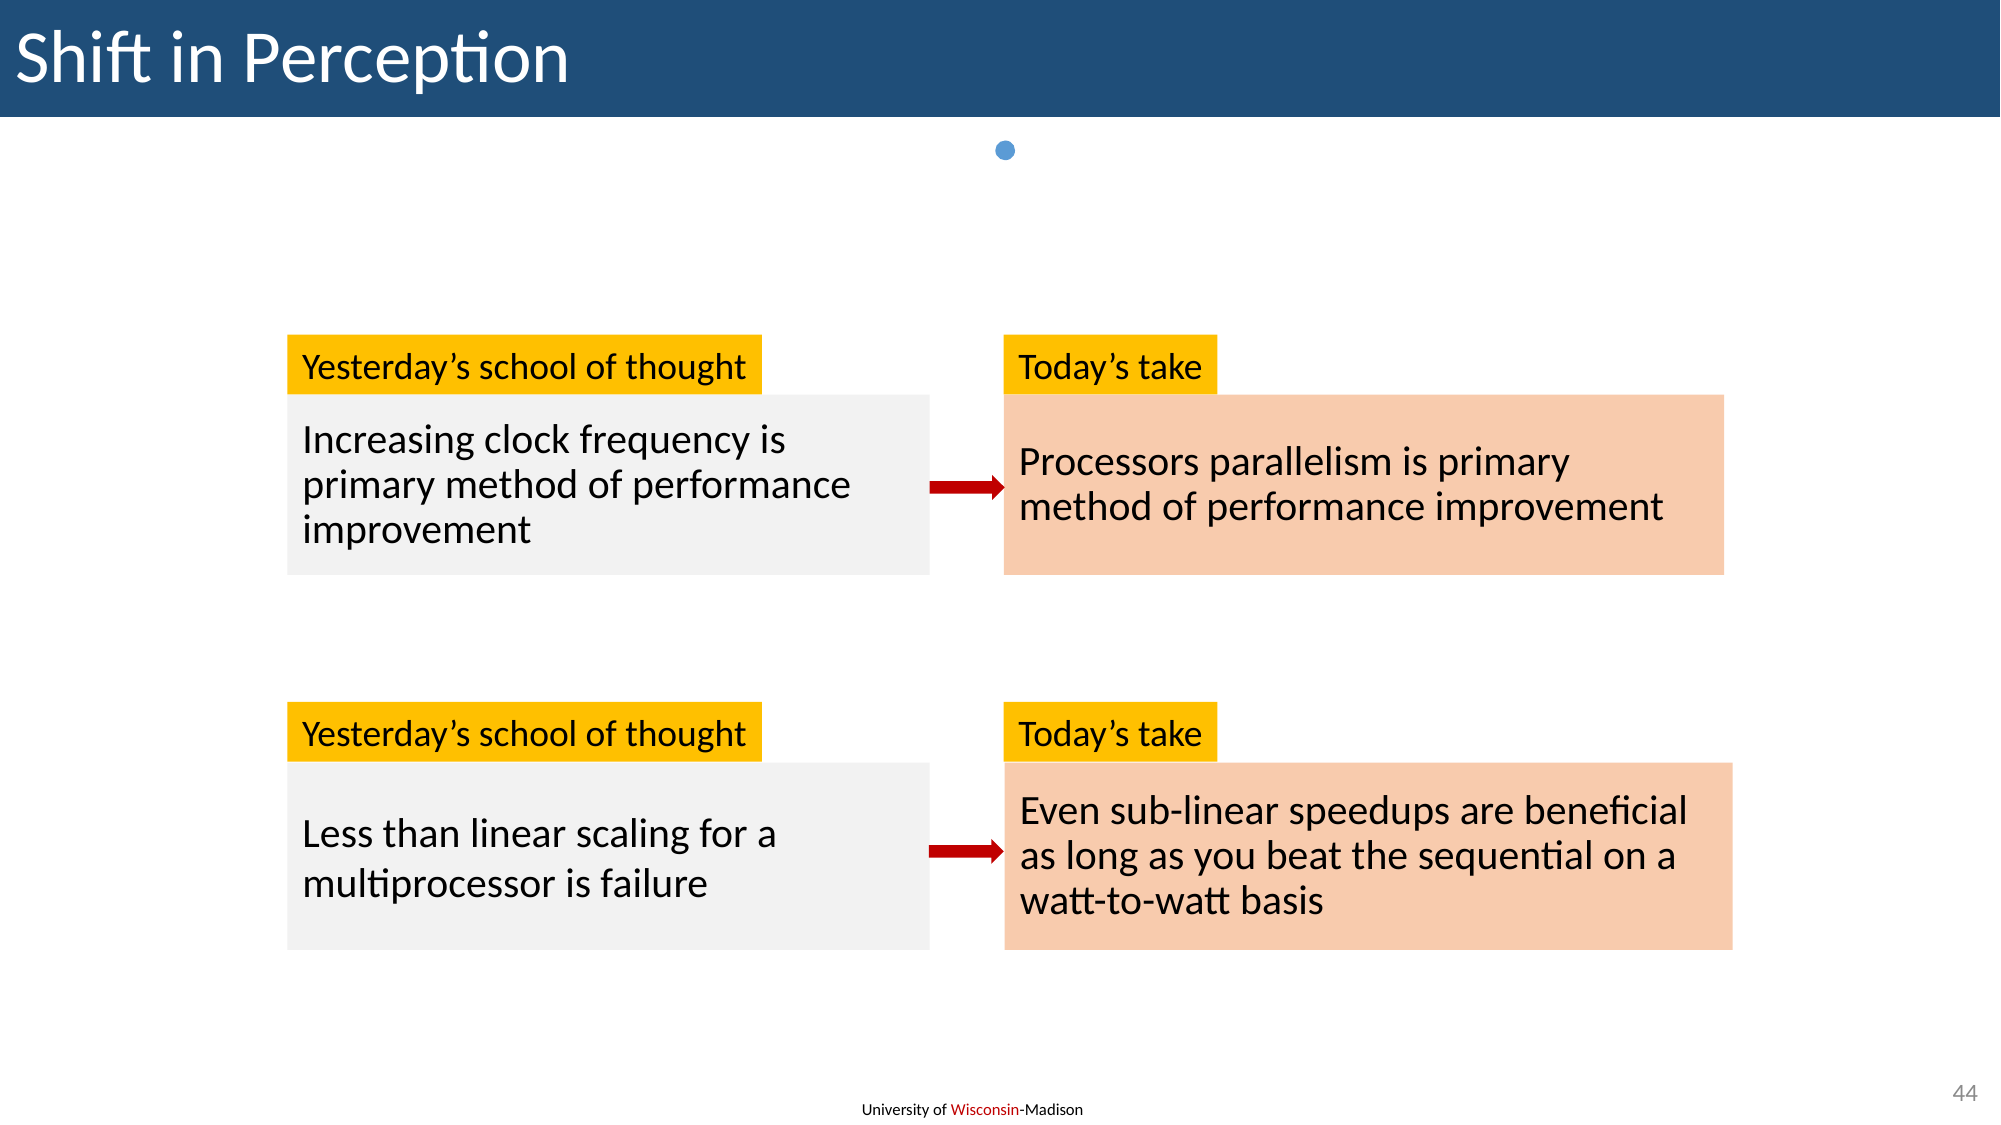

# Shift in Perception

Yesterday’s school of thought
Today’s take
Increasing clock frequency is primary method of performance improvement
Processors parallelism is primary method of performance improvement

Yesterday’s school of thought
Today’s take
Less than linear scaling for a multiprocessor is failure
Even sub-linear speedups are beneficial as long as you beat the sequential on a watt-to-watt basis

44